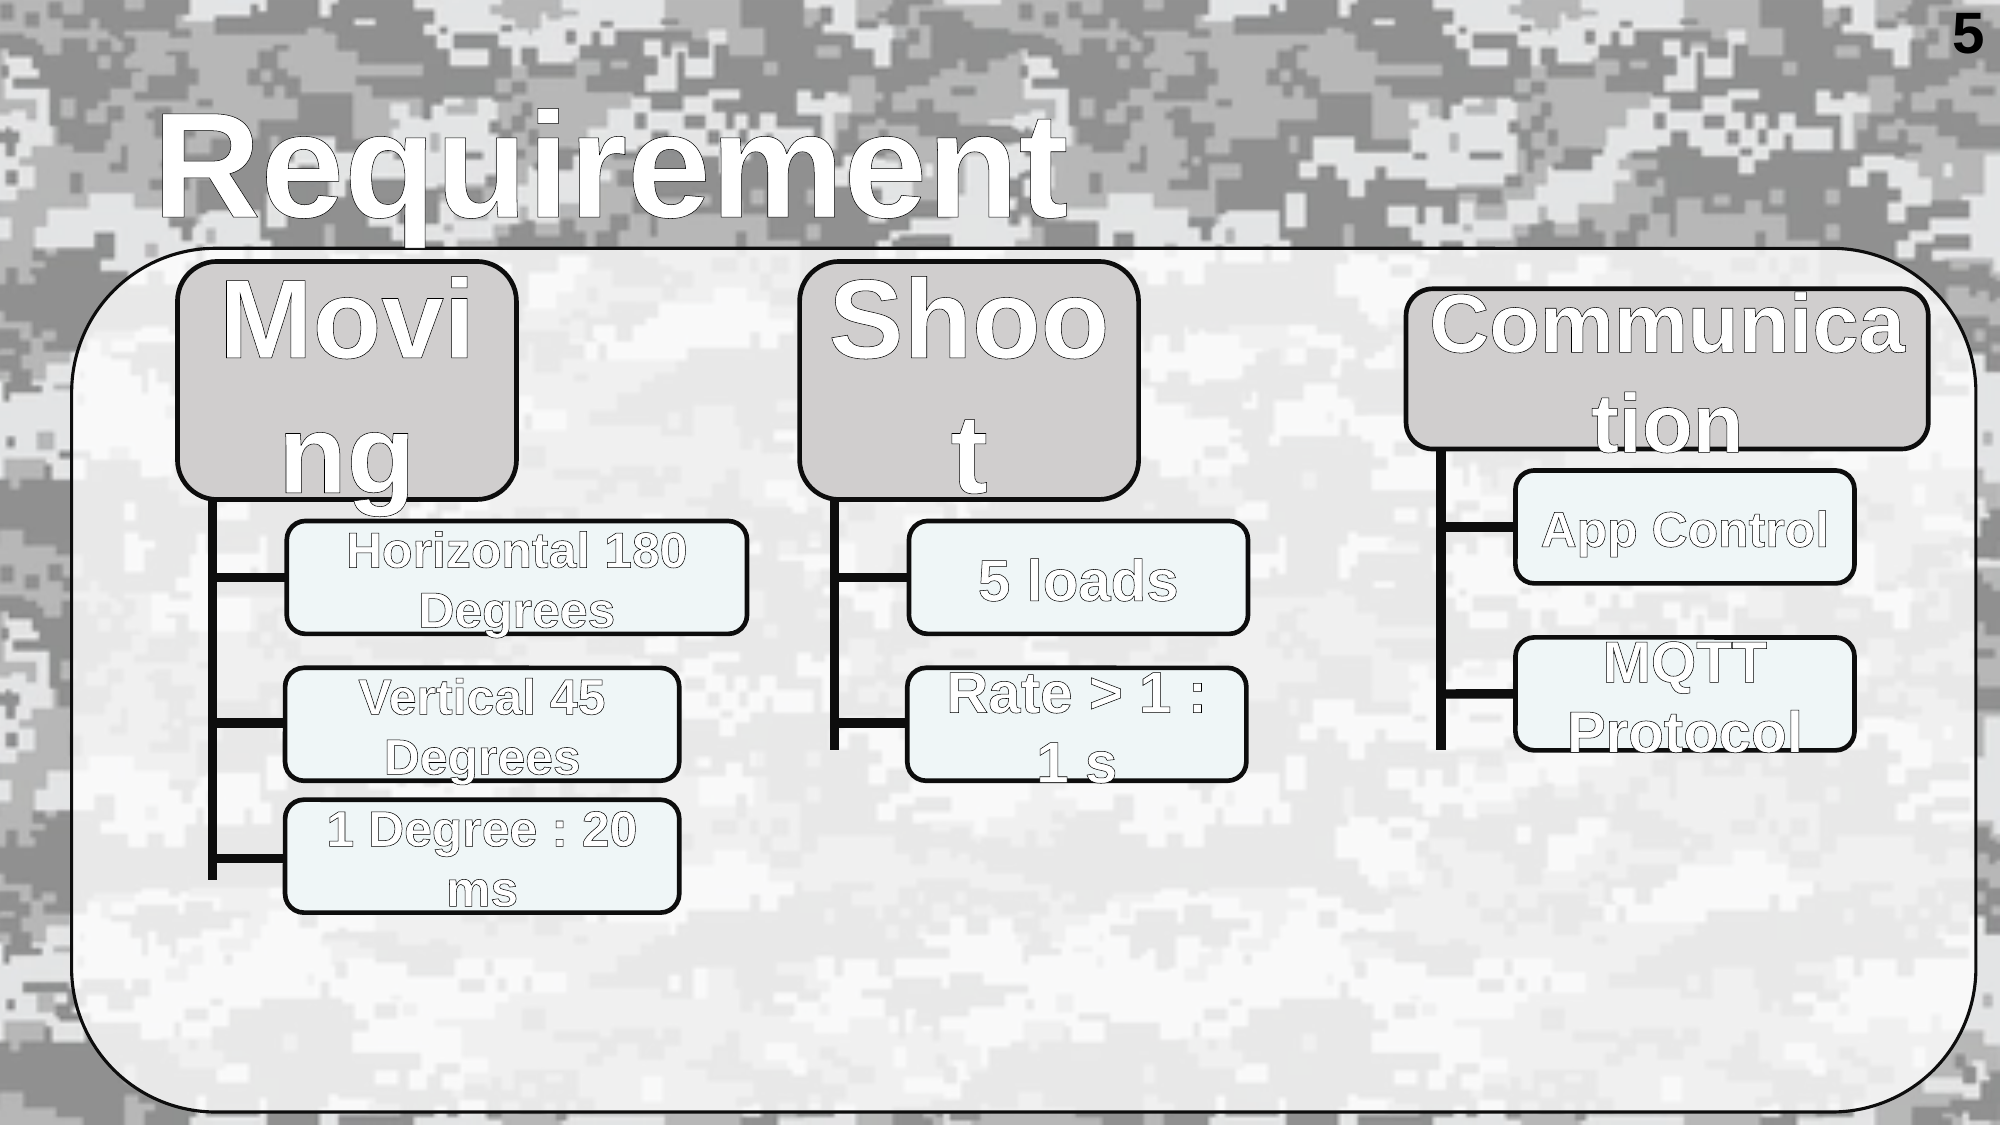

5
# Requirement

Moving
Horizontal 180 Degrees
Vertical 45 Degrees
Shoot
5 loads
Rate > 1 : 1 s
Communication
App Control
MQTT Protocol
1 Degree : 20 ms